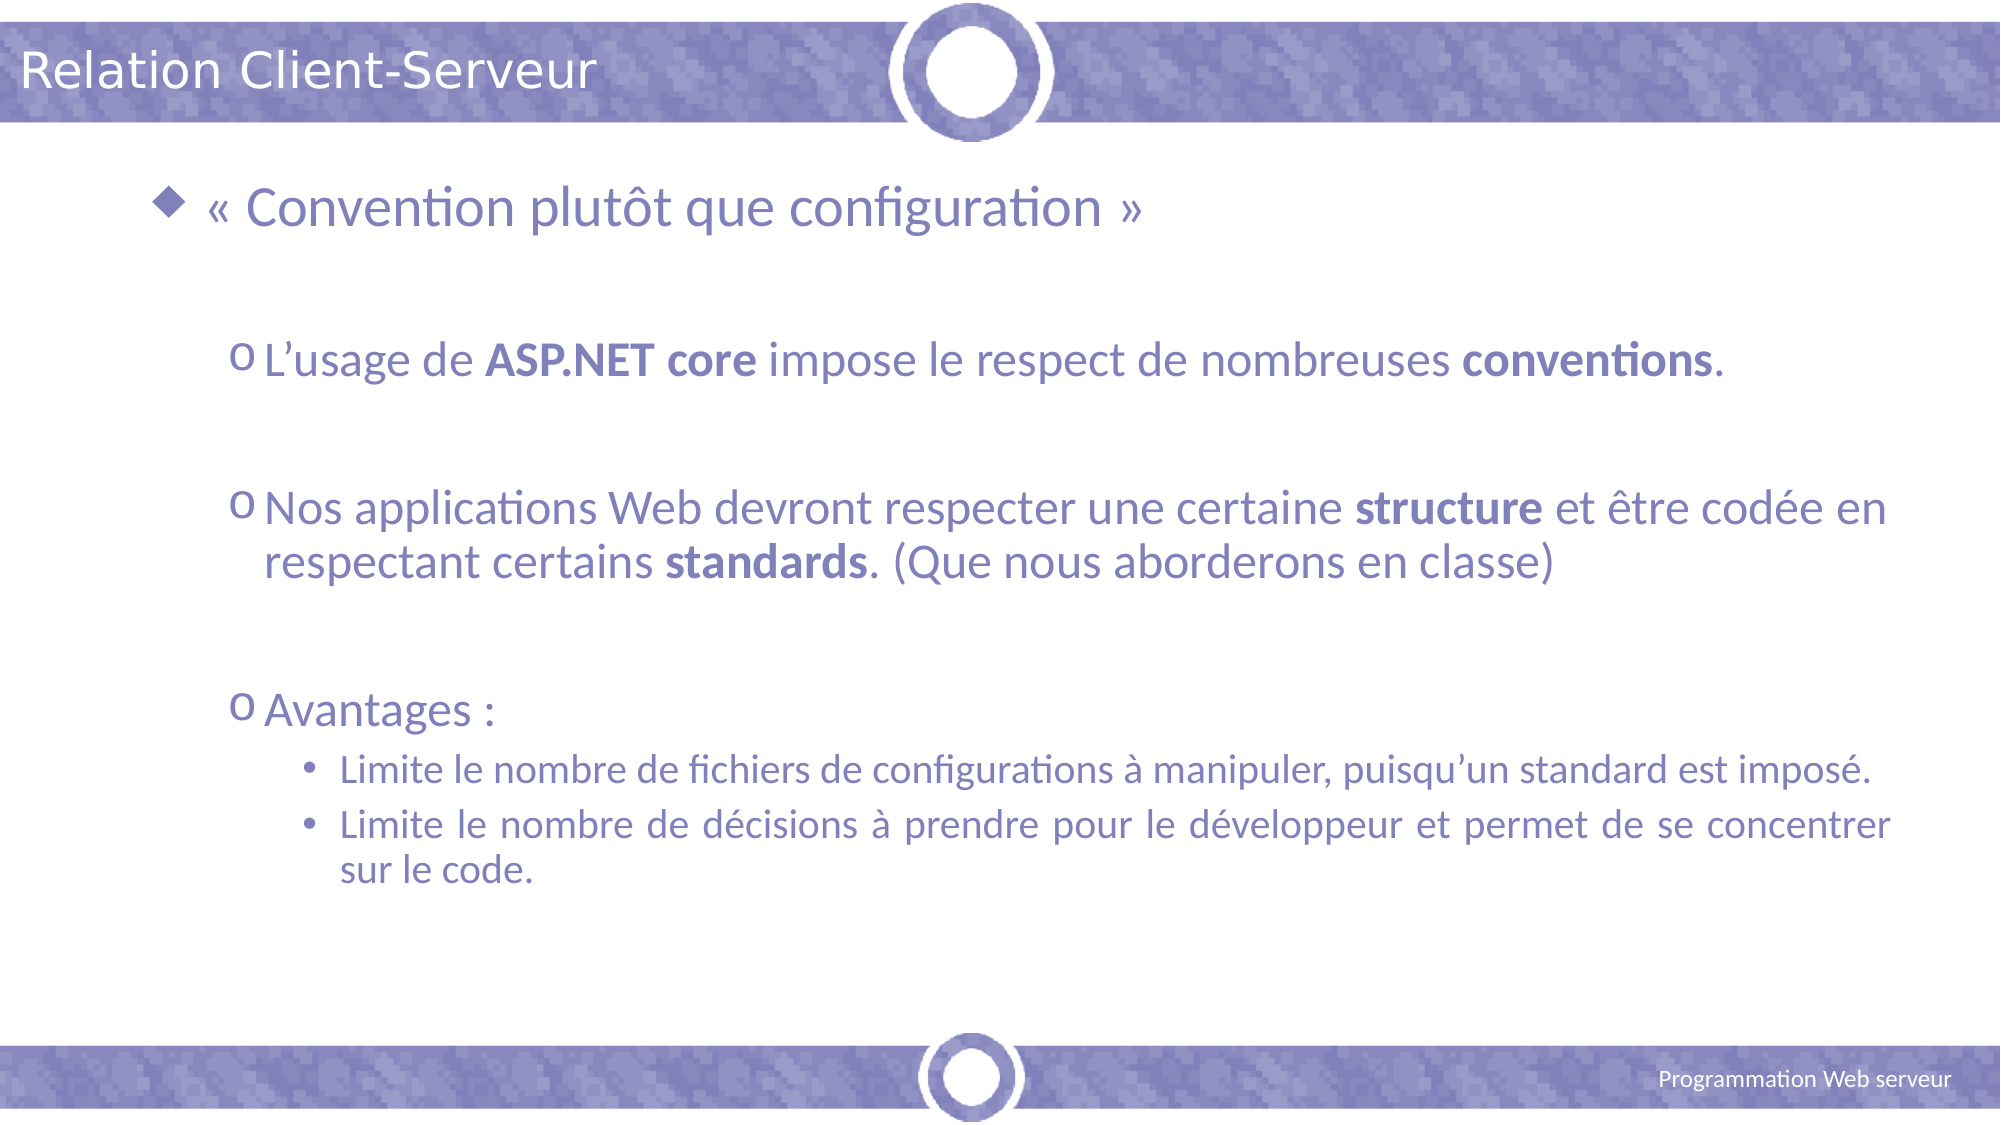

# Relation Client-Serveur
 « Convention plutôt que configuration »

L’usage de ASP.NET core impose le respect de nombreuses conventions.

Nos applications Web devront respecter une certaine structure et être codée en respectant certains standards. (Que nous aborderons en classe)

Avantages :
Limite le nombre de fichiers de configurations à manipuler, puisqu’un standard est imposé.
Limite le nombre de décisions à prendre pour le développeur et permet de se concentrer sur le code.